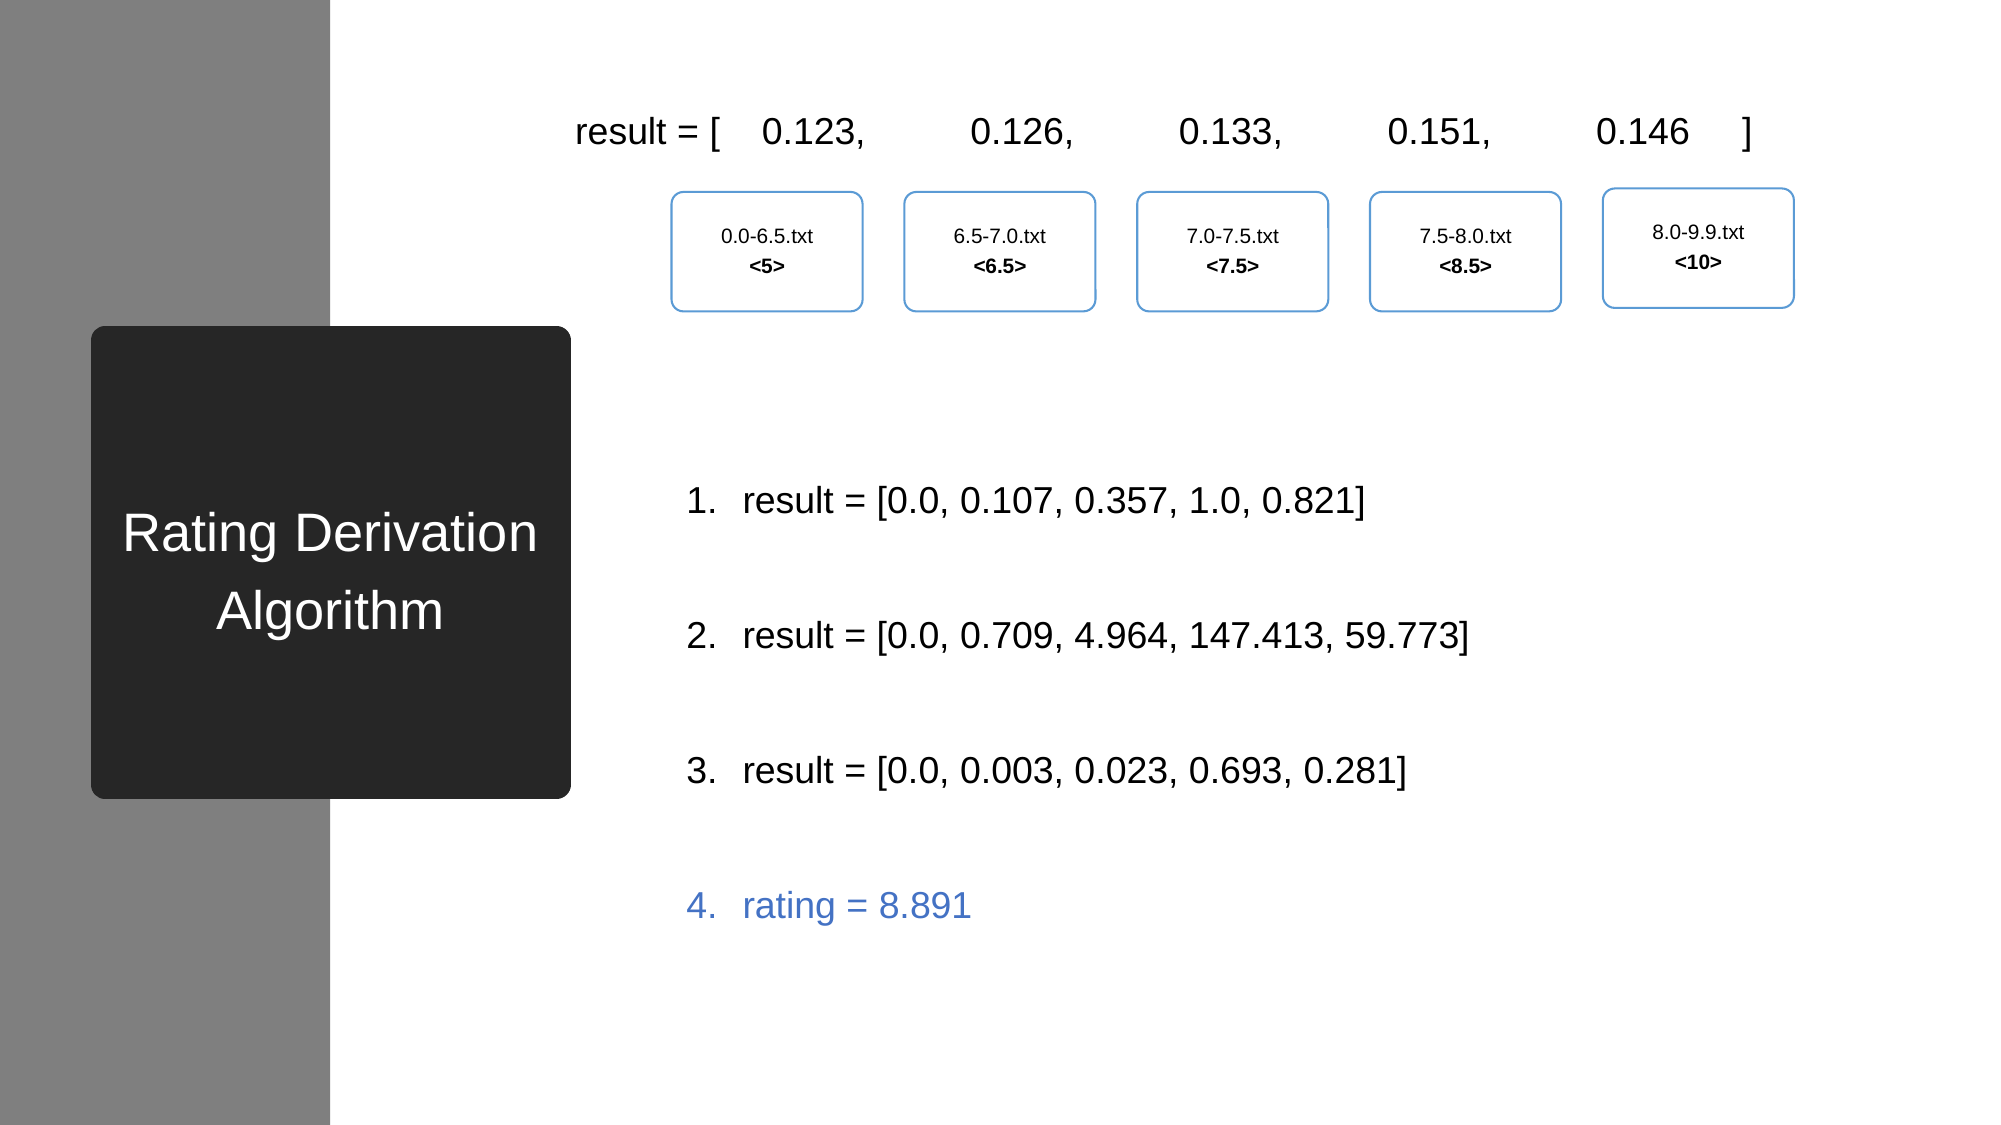

result = [    0.123,          0.126,          0.133,          0.151,          0.146     ]

8.0-9.9.txt
<10>

0.0-6.5.txt
<5>

6.5-7.0.txt
<6.5>

7.0-7.5.txt
<7.5>

7.5-8.0.txt
<8.5>
# Rating Derivation Algorithm
result = [0.0, 0.107, 0.357, 1.0, 0.821]
result = [0.0, 0.709, 4.964, 147.413, 59.773]
result = [0.0, 0.003, 0.023, 0.693, 0.281]
rating = 8.891